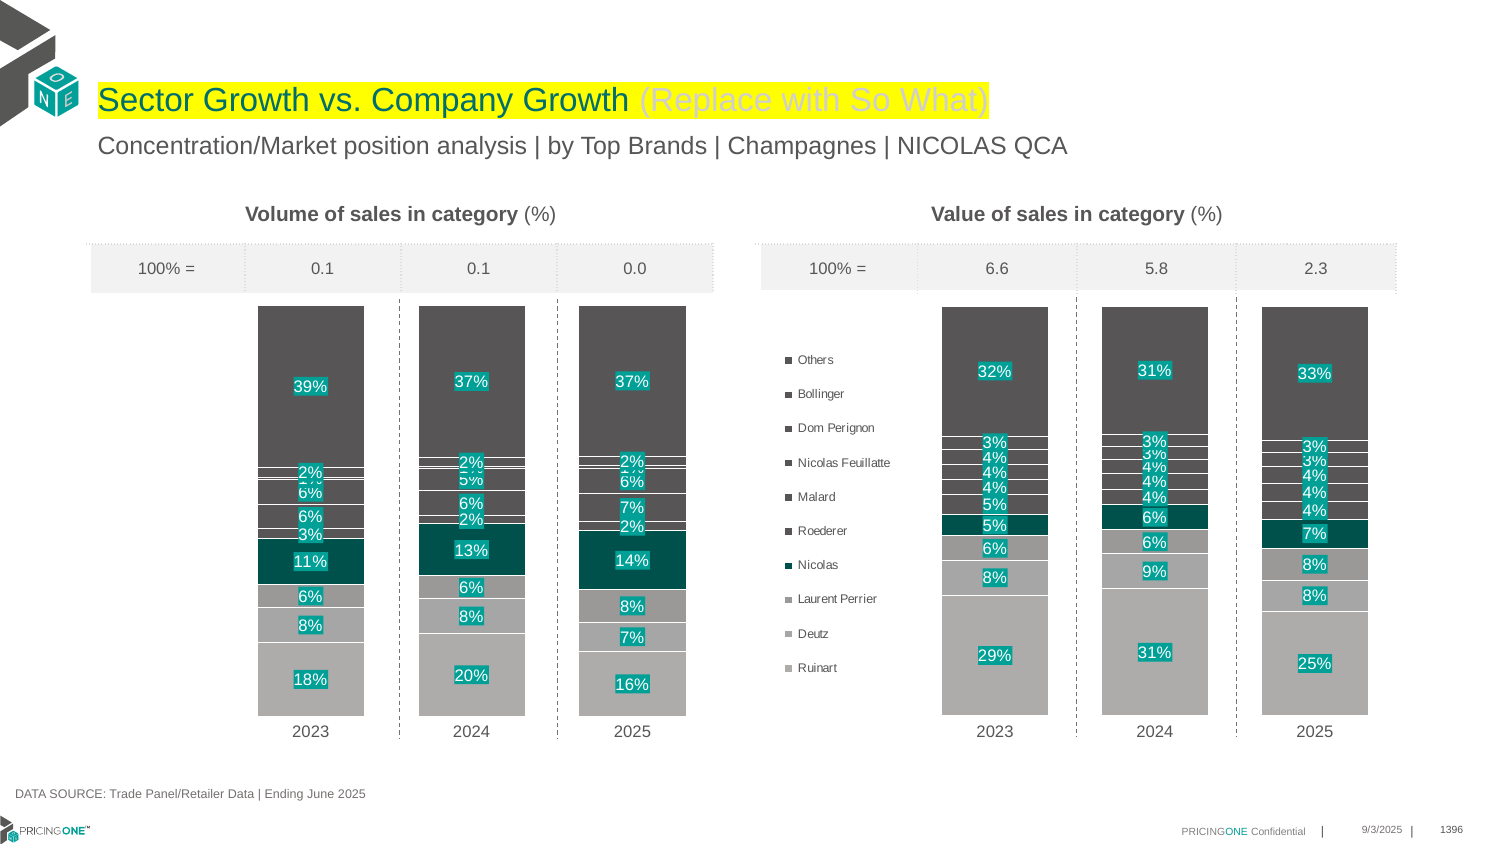

# Sector Growth vs. Company Growth (Replace with So What)
Concentration/Market position analysis | by Top Brands | Champagnes | NICOLAS QCA
| Volume of sales in category (%) |  |  |  |
| --- | --- | --- | --- |
| 100% = | 0.1 | 0.1 | 0.0 |
| Value of sales in category (%) |  |  |  |
| --- | --- | --- | --- |
| 100% = | 6.6 | 5.8 | 2.3 |

### Chart

| Category | Ruinart | Deutz | Laurent Perrier | Nicolas | Roederer | Malard | Nicolas Feuillatte | Dom Perignon | Bollinger | Others |
|---|---|---|---|---|---|---|---|---|---|---|
| 2023 | 0.17987051666389992 | 0.08437899752946576 | 0.057320300370091885 | 0.10992412628043005 | 0.025037350962336558 | 0.05887292860839591 | 0.06002519359028191 | 0.006190983038268869 | 0.02498852617496851 | 0.39339107678186064 |
| 2024 | 0.2020385712040592 | 0.08386654992029816 | 0.05592600076334164 | 0.12738824902898452 | 0.02018365101816304 | 0.05943961743113087 | 0.05408500033676837 | 0.005130104847219416 | 0.021328663478592757 | 0.370613591971442 |
| 2025 | 0.1579329406181077 | 0.07110751277255088 | 0.07939920154108154 | 0.1427454702811357 | 0.02292079622546693 | 0.06848320723638293 | 0.0613640805159273 | 0.006058237248387727 | 0.022529942209441916 | 0.36745861135151736 |

### Chart

| Category | Ruinart | Deutz | Laurent Perrier | Nicolas | Roederer | Malard | Nicolas Feuillatte | Dom Perignon | Bollinger | Others |
|---|---|---|---|---|---|---|---|---|---|---|
| 2023 | 0.29457308843608665 | 0.0843069230428096 | 0.060460060963473526 | 0.05244481267861043 | 0.04752269102622453 | 0.03633455109932681 | 0.03786507059960129 | 0.036446101027303696 | 0.03272000044801599 | 0.31732670067854746 |
| 2024 | 0.31037163023715464 | 0.0855137065386589 | 0.05765236571281469 | 0.062032614310636114 | 0.03730120244750155 | 0.03850368436467209 | 0.03530010596570758 | 0.029722021560012073 | 0.029842820401719816 | 0.31375984846112254 |
| 2025 | 0.25477951801643123 | 0.07638173057050046 | 0.07783152022967857 | 0.07116708067563837 | 0.04160324378520755 | 0.04498507531236988 | 0.0411543549367591 | 0.03429753444766957 | 0.029665226842686555 | 0.3281347151830587 |
DATA SOURCE: Trade Panel/Retailer Data | Ending June 2025

9/3/2025
1396